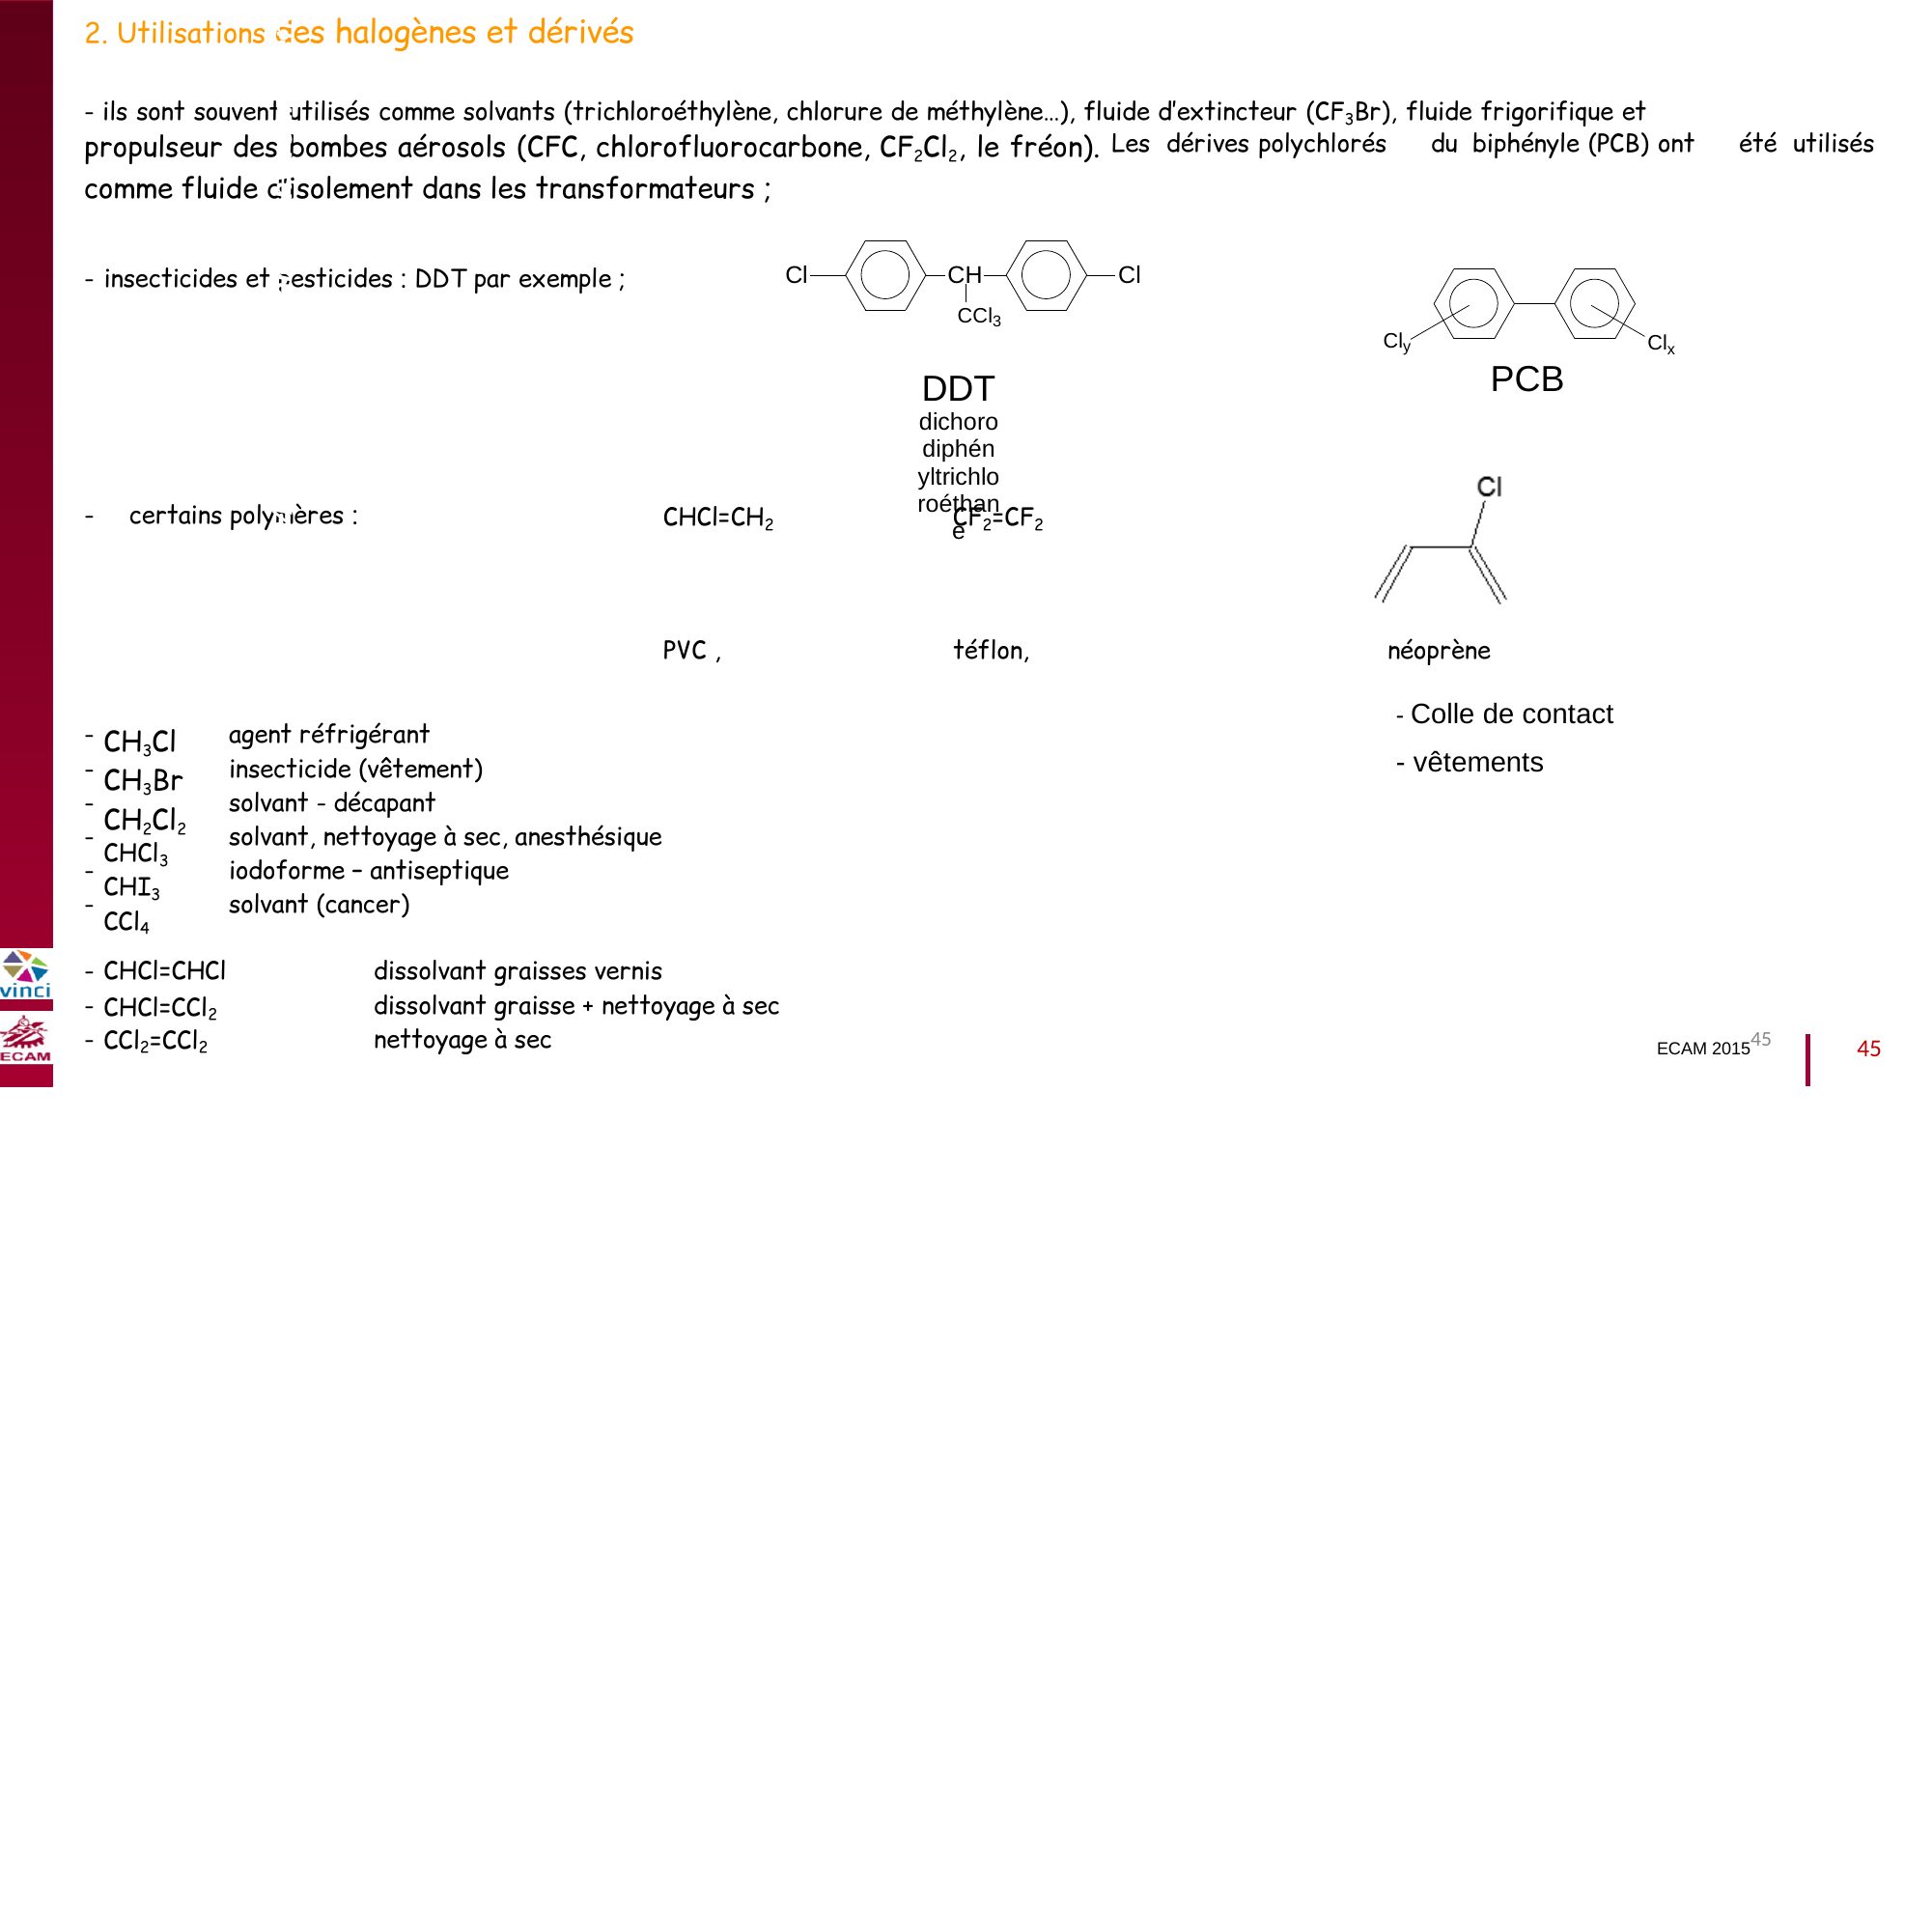

2. Utilisations des halogènes et dérivés
- ils sont souvent utilisés comme solvants (trichloroéthylène, chlorure de méthylène…), fluide d’extincteur (CF3Br), fluide frigorifique et
propulseur des bombes aérosols (CFC, chlorofluorocarbone, CF2Cl2, le fréon).
comme fluide d’isolement dans les transformateurs ;
Les
dérives polychlorés
du
biphényle (PCB) ont
été
utilisés

Cl
CH
Cl
-
insecticides et pesticides : DDT par exemple ;

B2040-Chimie du vivant et environnement

CCl3

Cly
Clx

PCB
DDT
dichorodiphényltrichloroéthane

-
certains polymères :
CHCl=CH2
CF2=CF2
PVC ,
téflon,
néoprène
- Colle de contact
- vêtements
-
-
-
-
-
-
CH3Cl
CH3Br
CH2Cl2
CHCl3
CHI3
CCl4
agent réfrigérant
insecticide (vêtement)
solvant - décapant
solvant, nettoyage à sec, anesthésique
iodoforme – antiseptique
solvant (cancer)

-
-
-
CHCl=CHCl
CHCl=CCl2
CCl2=CCl2
dissolvant graisses vernis
dissolvant graisse + nettoyage à sec
nettoyage à sec

ECAM 201545

45